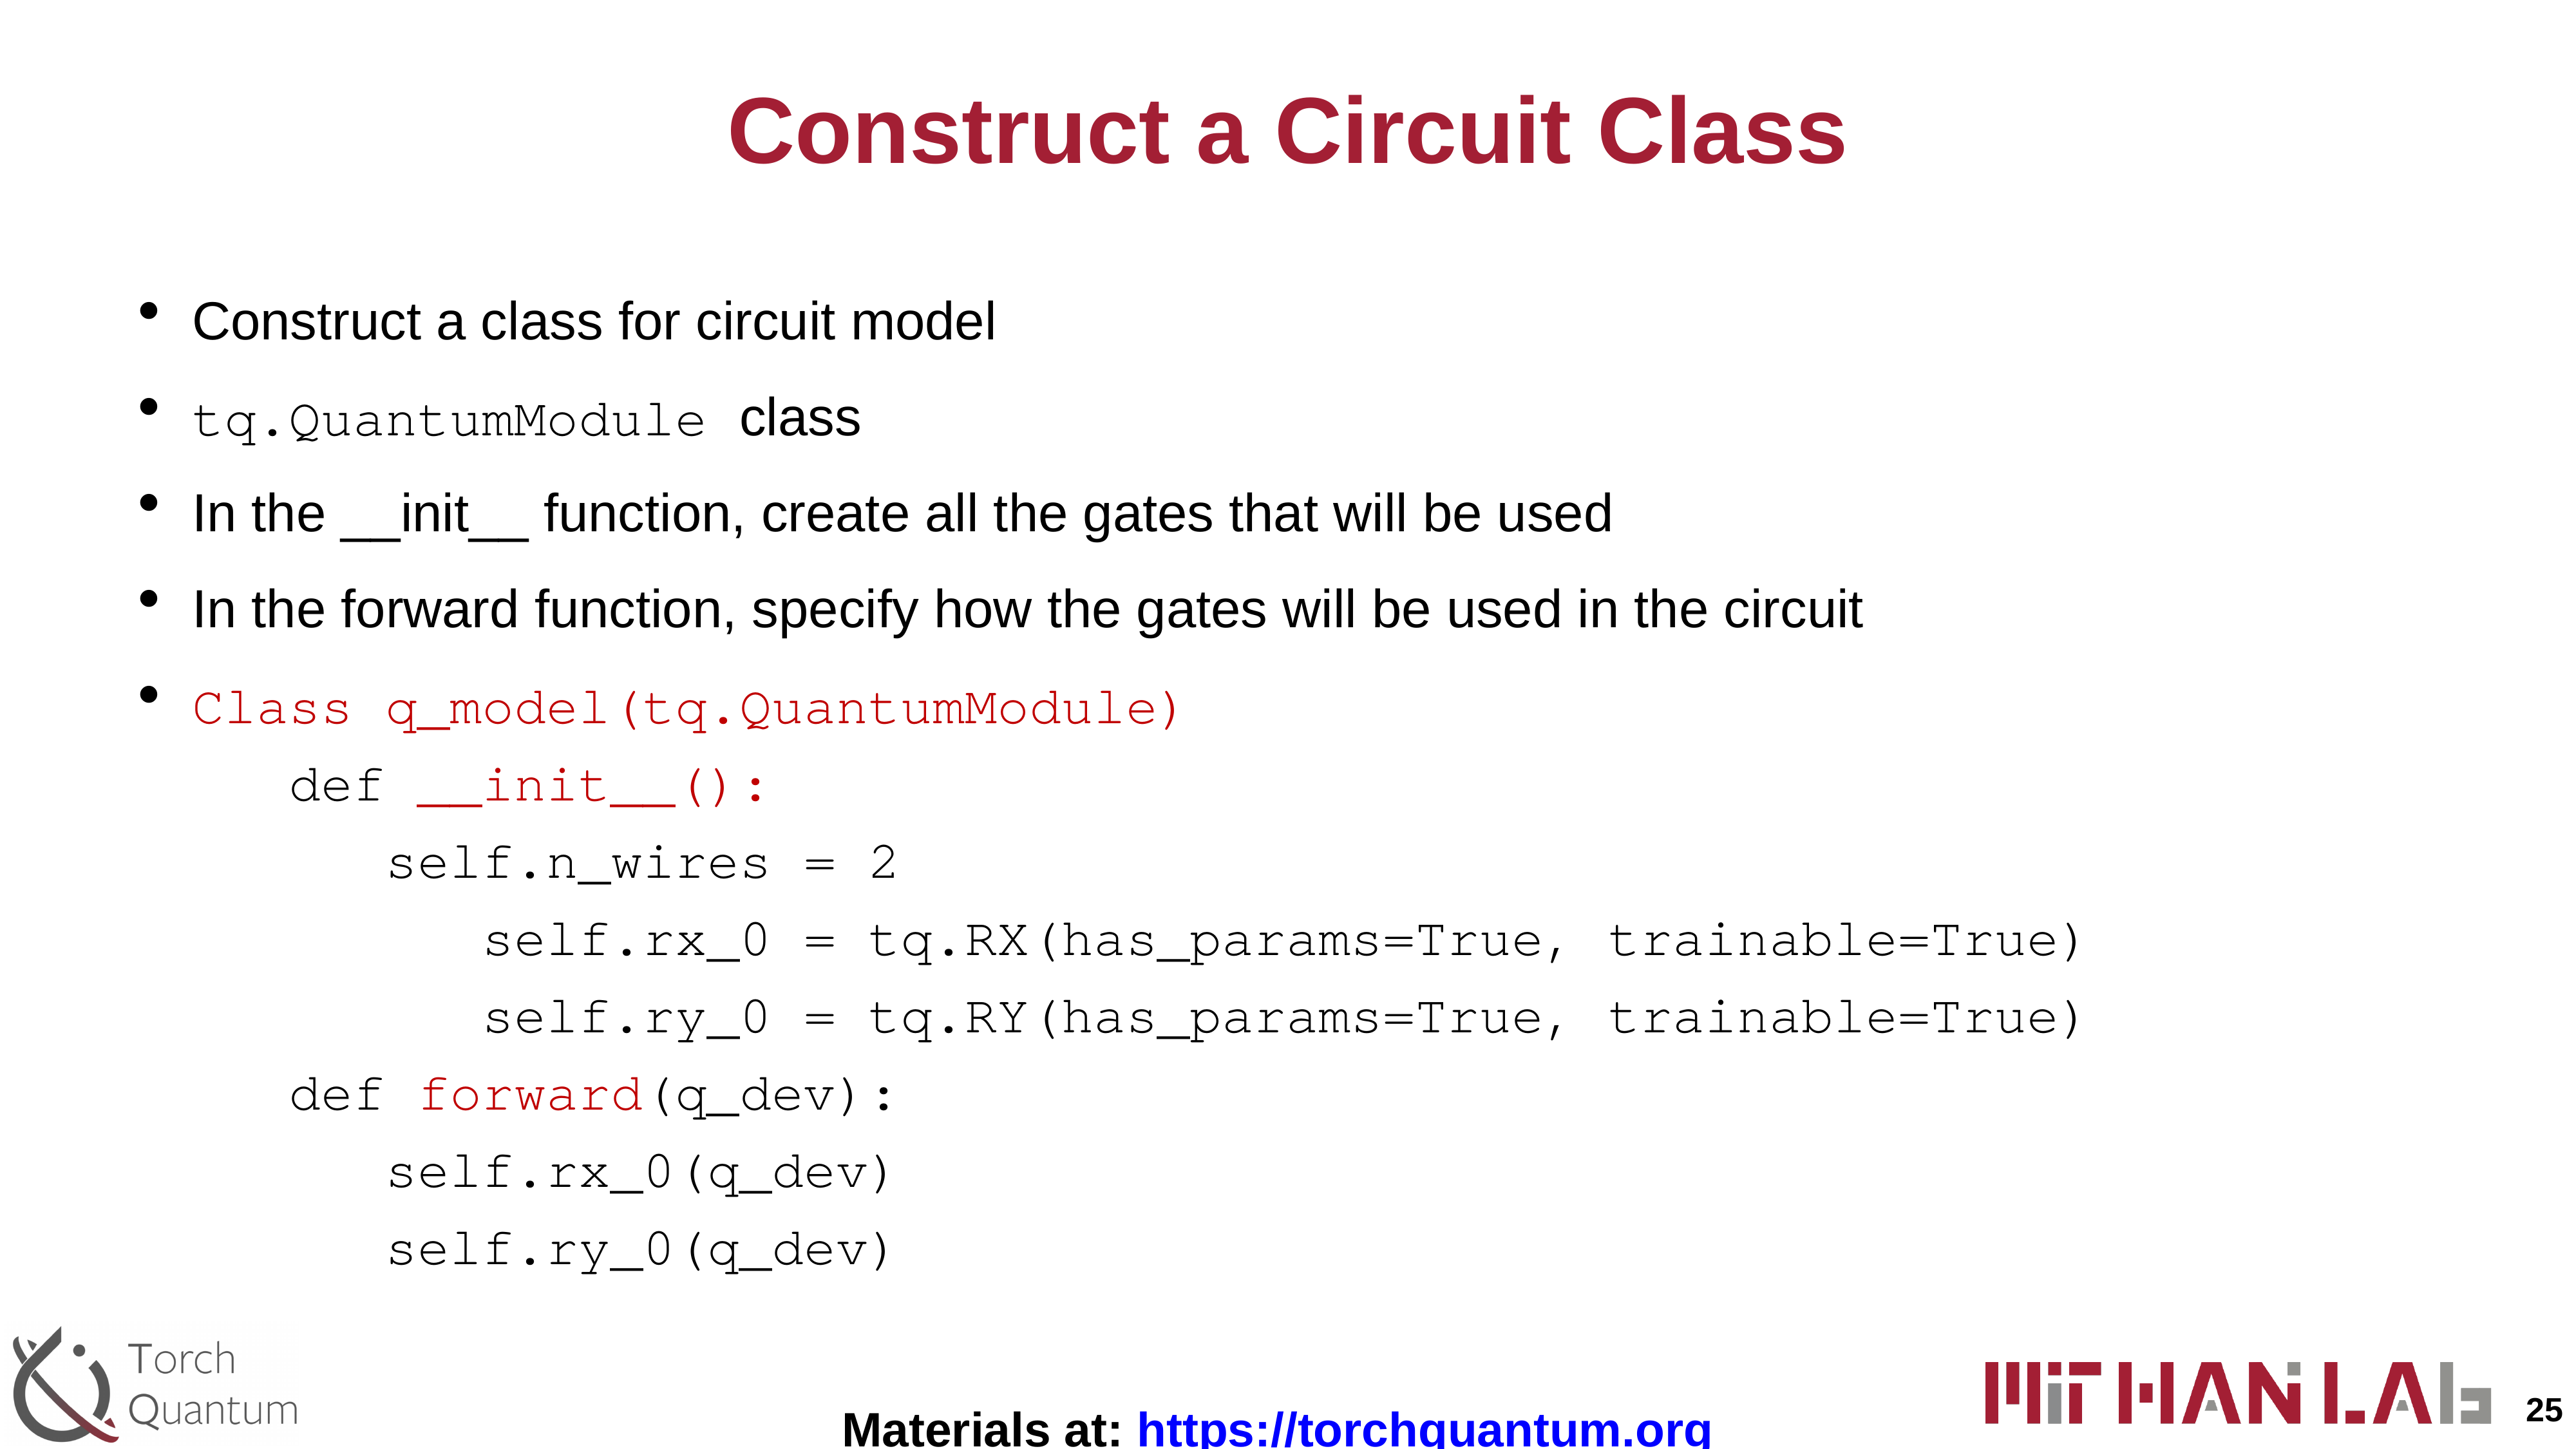

# Construct a Circuit Class
Construct a class for circuit model
tq.QuantumModule class
In the __init__ function, create all the gates that will be used
In the forward function, specify how the gates will be used in the circuit
Class q_model(tq.QuantumModule)
	def __init__():
		self.n_wires = 2
         self.rx_0 = tq.RX(has_params=True, trainable=True)
         self.ry_0 = tq.RY(has_params=True, trainable=True)
	def forward(q_dev):
		self.rx_0(q_dev)
		self.ry_0(q_dev)
25